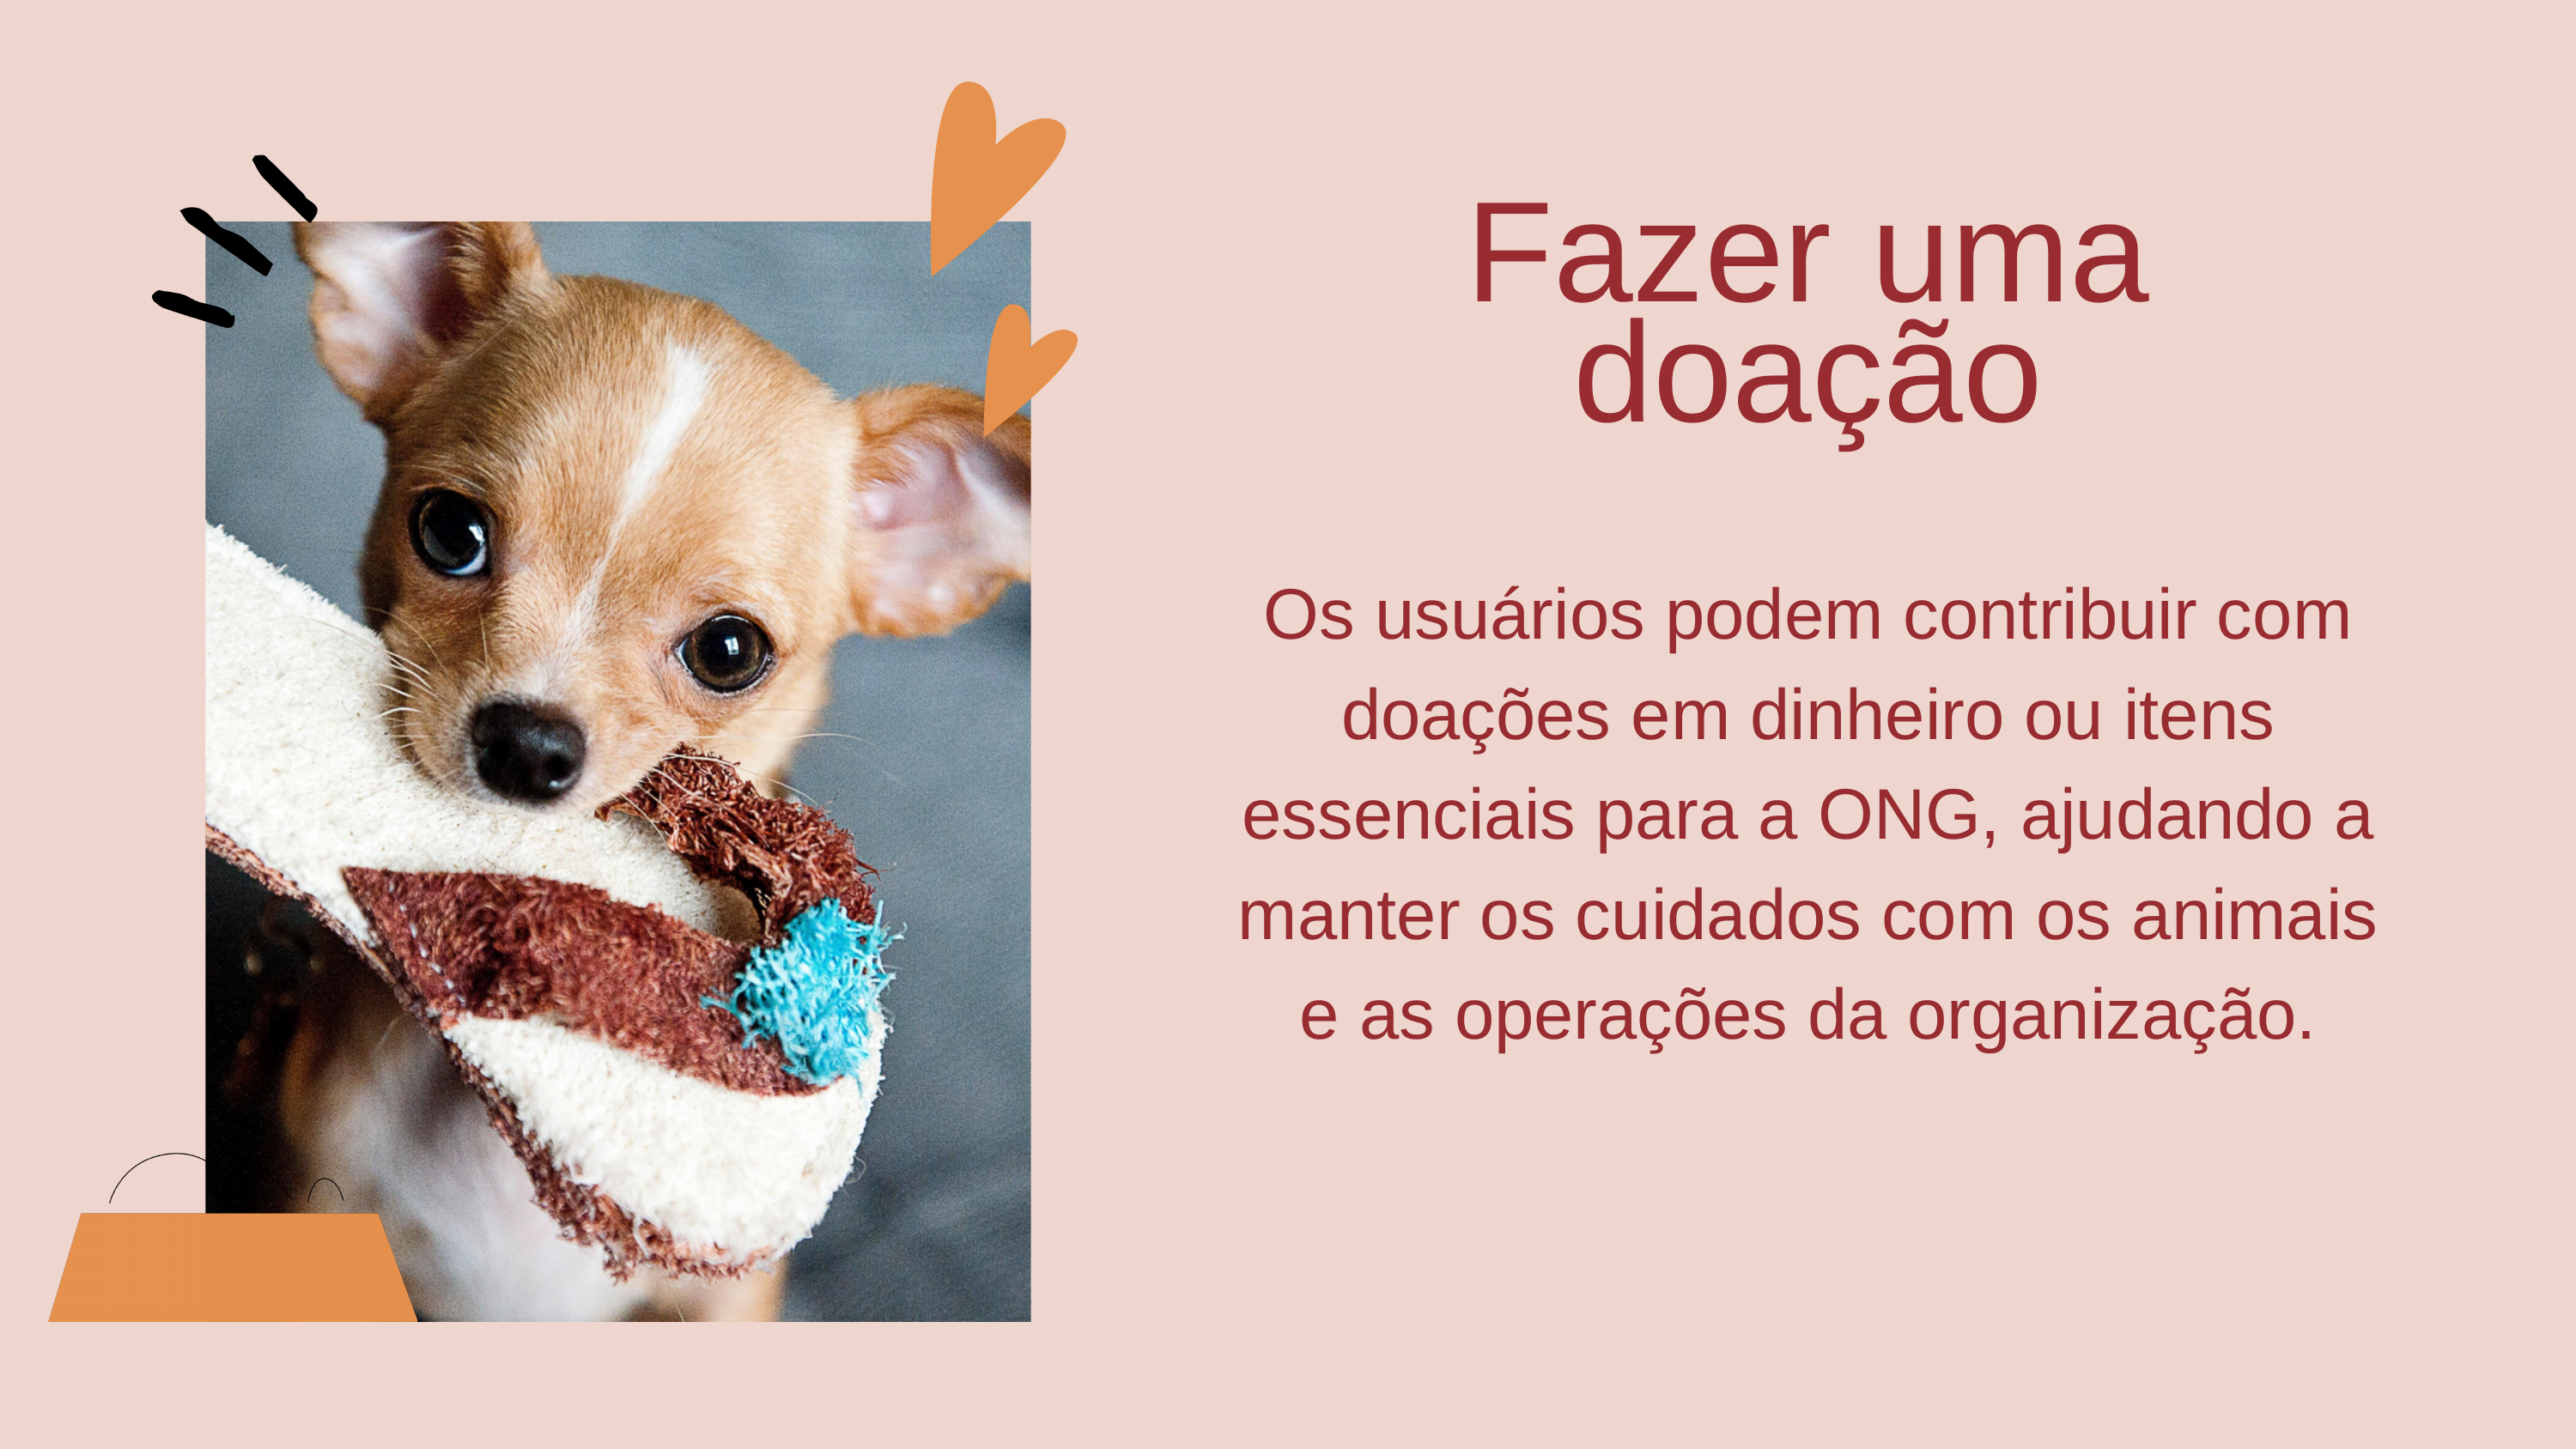

Fazer uma doação

Os usuários podem contribuir com doações em dinheiro ou itens essenciais para a ONG, ajudando a manter os cuidados com os animais e as operações da organização.